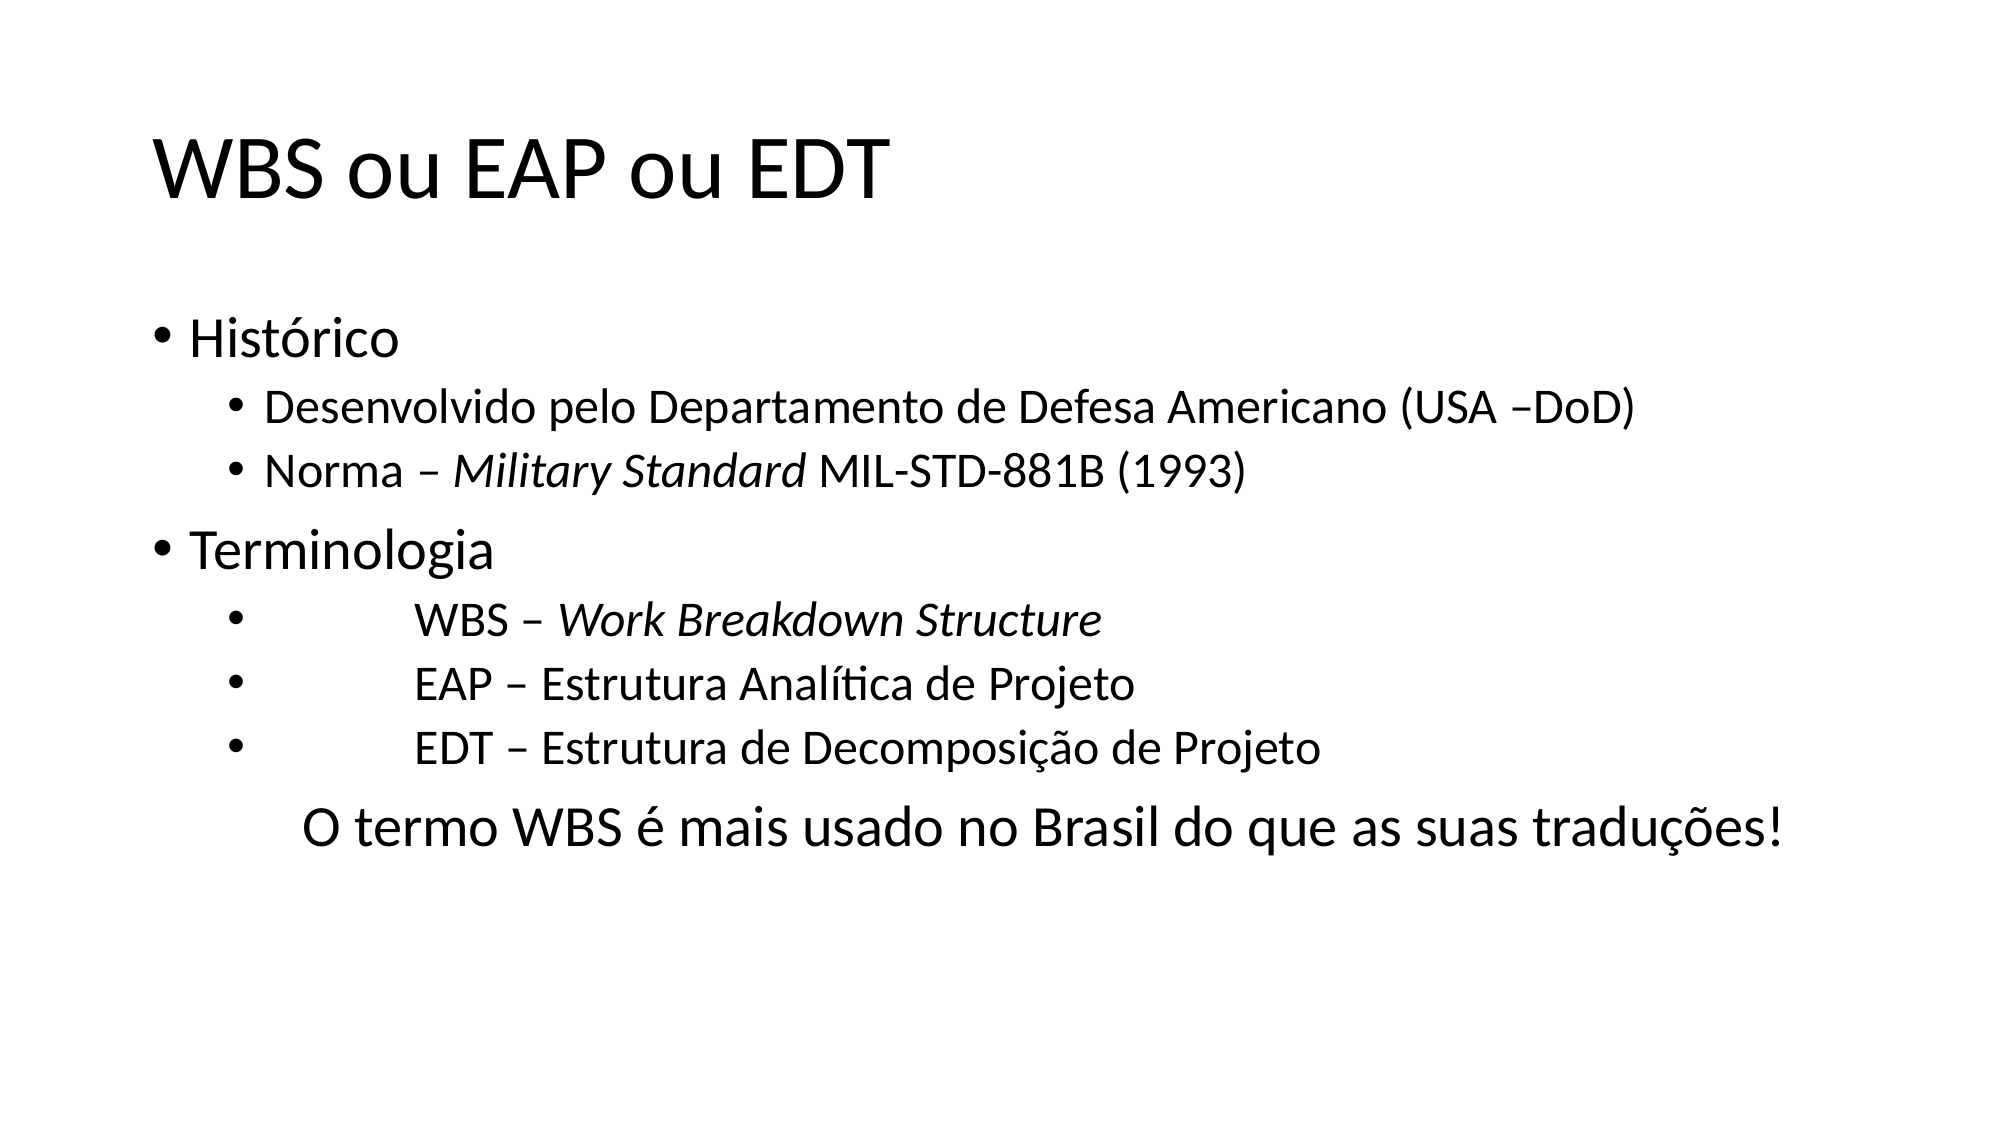

# WBS ou EAP ou EDT
Histórico
Desenvolvido pelo Departamento de Defesa Americano (USA –DoD)
Norma – Military Standard MIL-STD-881B (1993)
Terminologia
	WBS – Work Breakdown Structure
	EAP – Estrutura Analítica de Projeto
	EDT – Estrutura de Decomposição de Projeto
	O termo WBS é mais usado no Brasil do que as suas traduções!